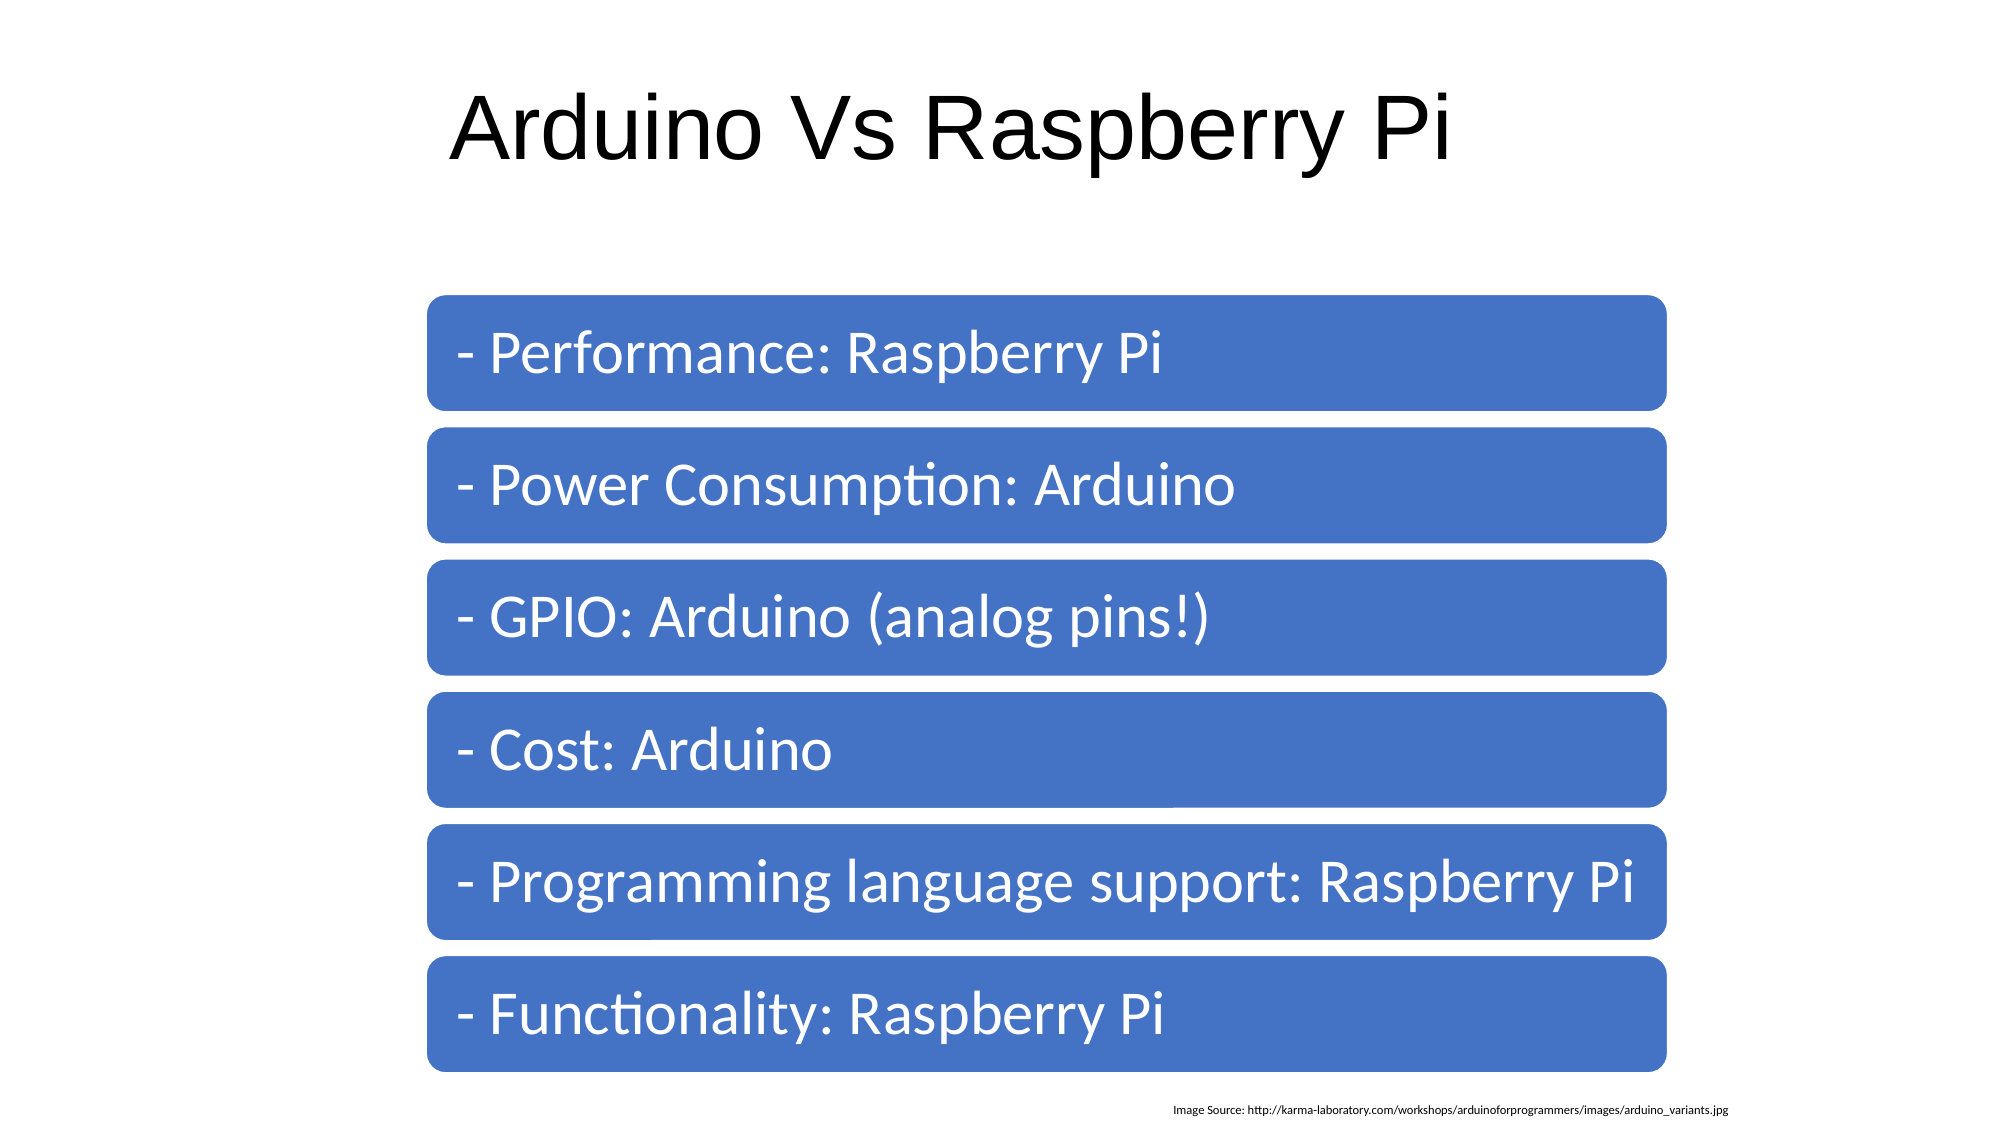

Arduino Vs Raspberry Pi
- Performance: Raspberry Pi
- Power Consumption: Arduino
- GPIO: Arduino (analog pins!)
- Cost: Arduino
- Programming language support: Raspberry Pi
- Functionality: Raspberry Pi

Image Source: http://karma-laboratory.com/workshops/arduinoforprogrammers/images/arduino_variants.jpg